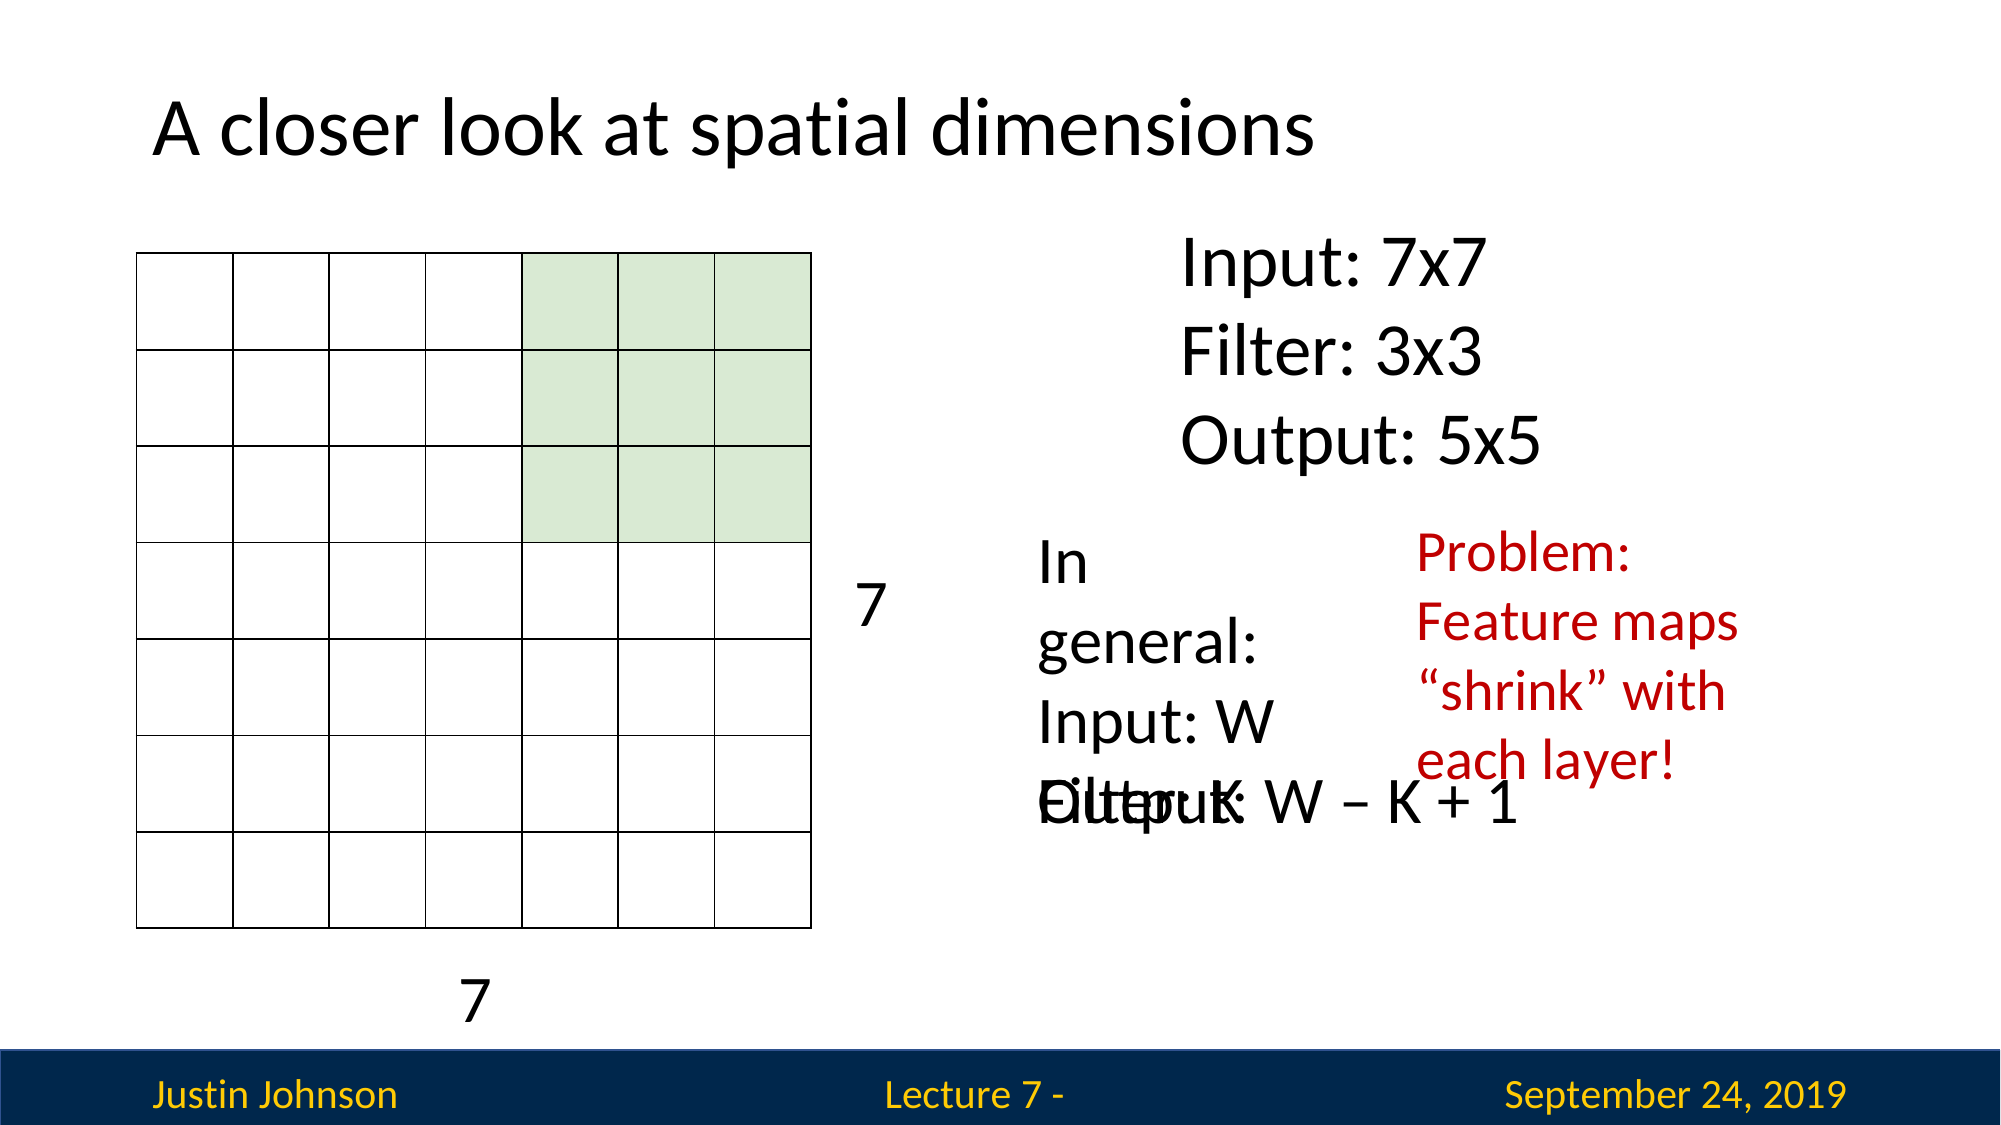

# A closer look at spatial dimensions
Input: 7x7 Filter: 3x3 Output: 5x5
|  |  |  |  |  |  |  |
| --- | --- | --- | --- | --- | --- | --- |
|  |  |  |  |  |  |  |
|  |  |  |  |  |  |  |
|  |  |  |  |  |  |  |
|  |  |  |  |  |  |  |
|  |  |  |  |  |  |  |
|  |  |  |  |  |  |  |
Problem: Feature maps “shrink” with each layer!
In general: Input: W Filter: K
7
Output: W – K + 1

7
Justin Johnson
September 24, 2019
Lecture 7 - 108